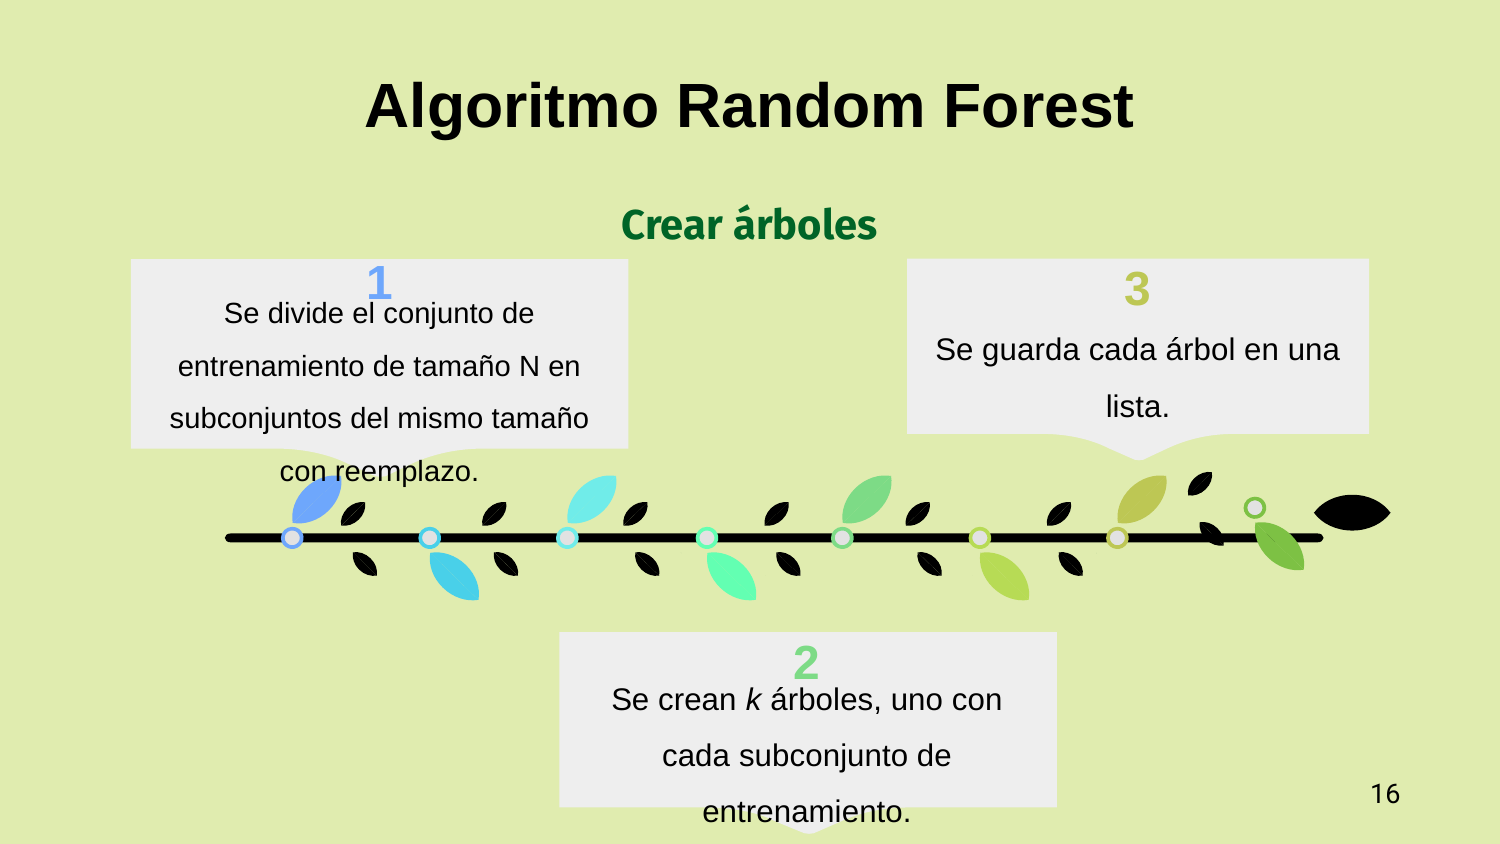

# Algoritmo Random Forest
Crear árboles

1
Se divide el conjunto de entrenamiento de tamaño N en subconjuntos del mismo tamaño con reemplazo.

3
Se guarda cada árbol en una lista.

2
Se crean k árboles, uno con cada subconjunto de entrenamiento.
16